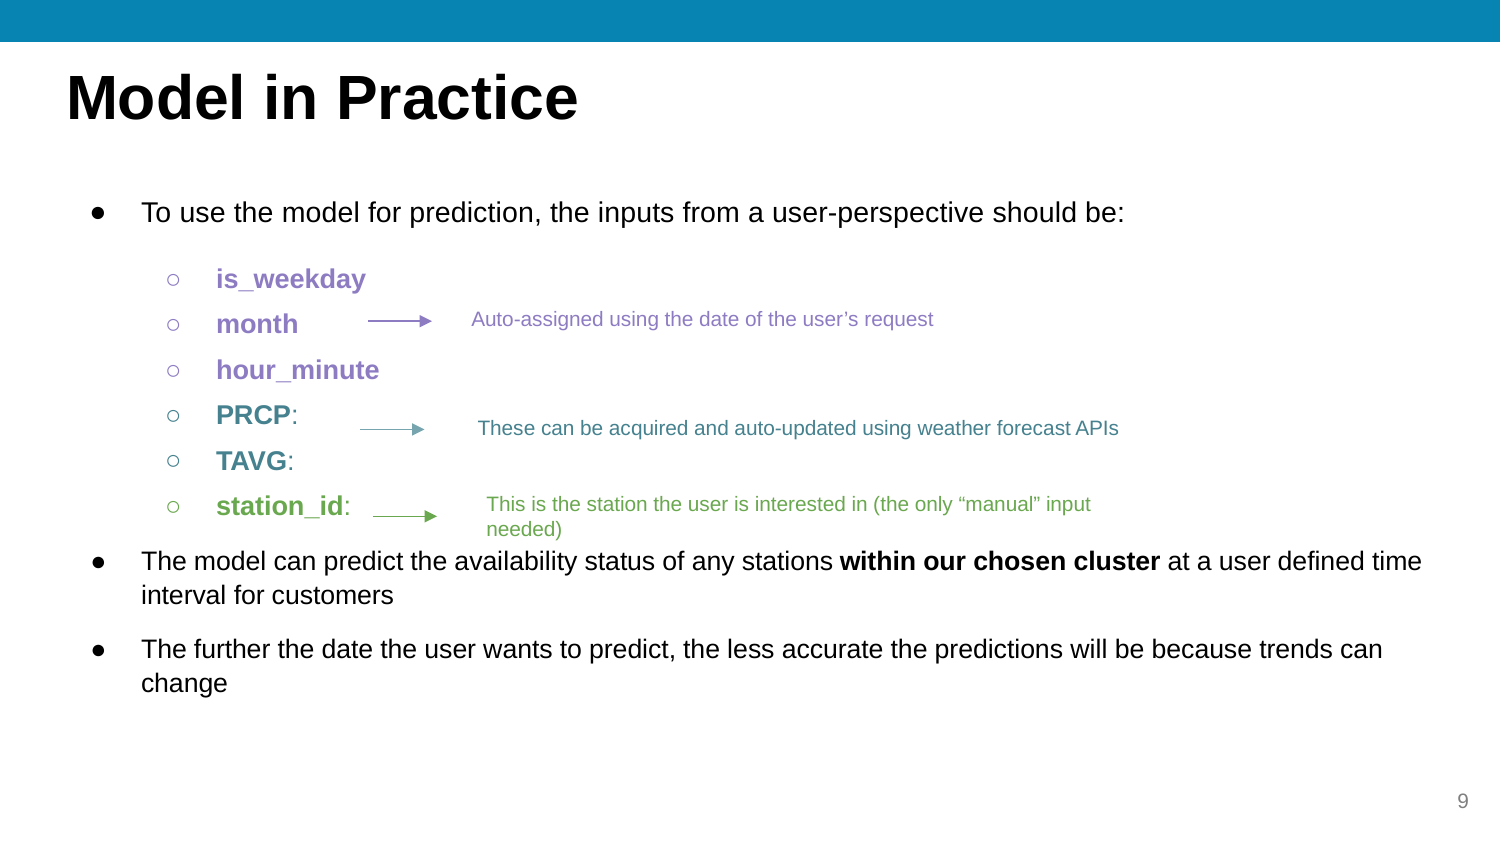

# Model in Practice
To use the model for prediction, the inputs from a user-perspective should be:
is_weekday
month
hour_minute
PRCP:
TAVG:
station_id:
The model can predict the availability status of any stations within our chosen cluster at a user defined time interval for customers
The further the date the user wants to predict, the less accurate the predictions will be because trends can change
Auto-assigned using the date of the user’s request
These can be acquired and auto-updated using weather forecast APIs
This is the station the user is interested in (the only “manual” input needed)
9